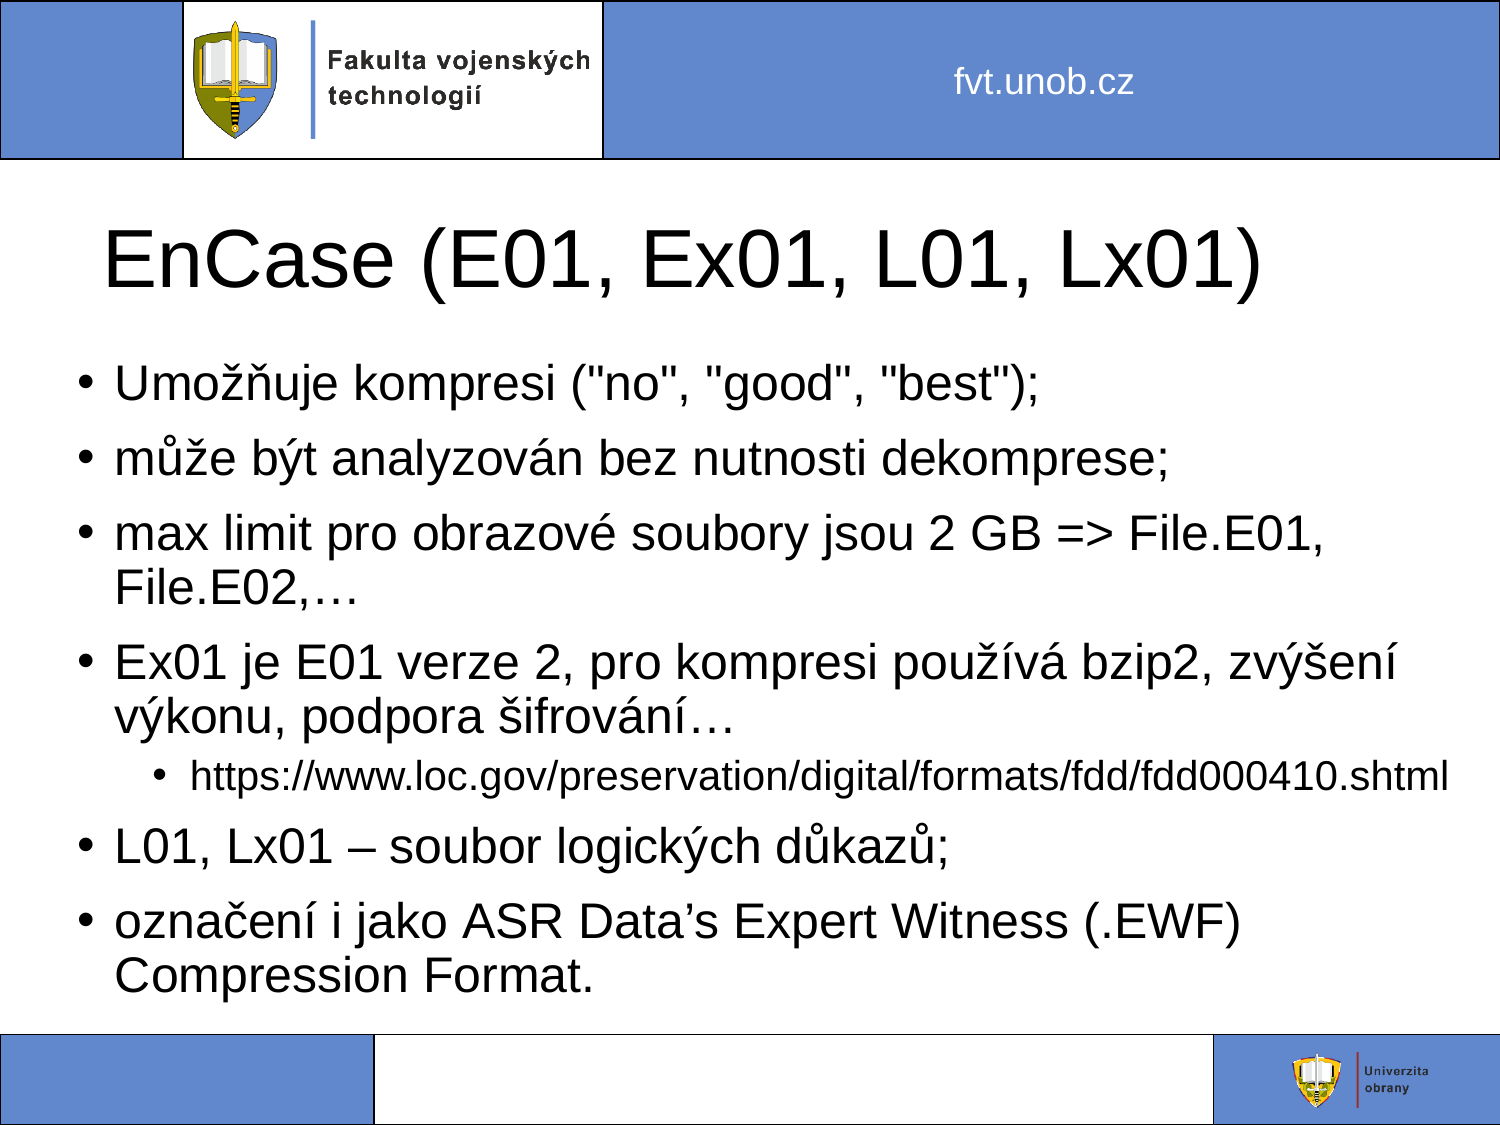

# EnCase (E01, Ex01, L01, Lx01)
Umožňuje kompresi ("no", "good", "best");
může být analyzován bez nutnosti dekomprese;
max limit pro obrazové soubory jsou 2 GB => File.E01, File.E02,…
Ex01 je E01 verze 2, pro kompresi používá bzip2, zvýšení výkonu, podpora šifrování…
https://www.loc.gov/preservation/digital/formats/fdd/fdd000410.shtml
L01, Lx01 – soubor logických důkazů;
označení i jako ASR Data’s Expert Witness (.EWF) Compression Format.